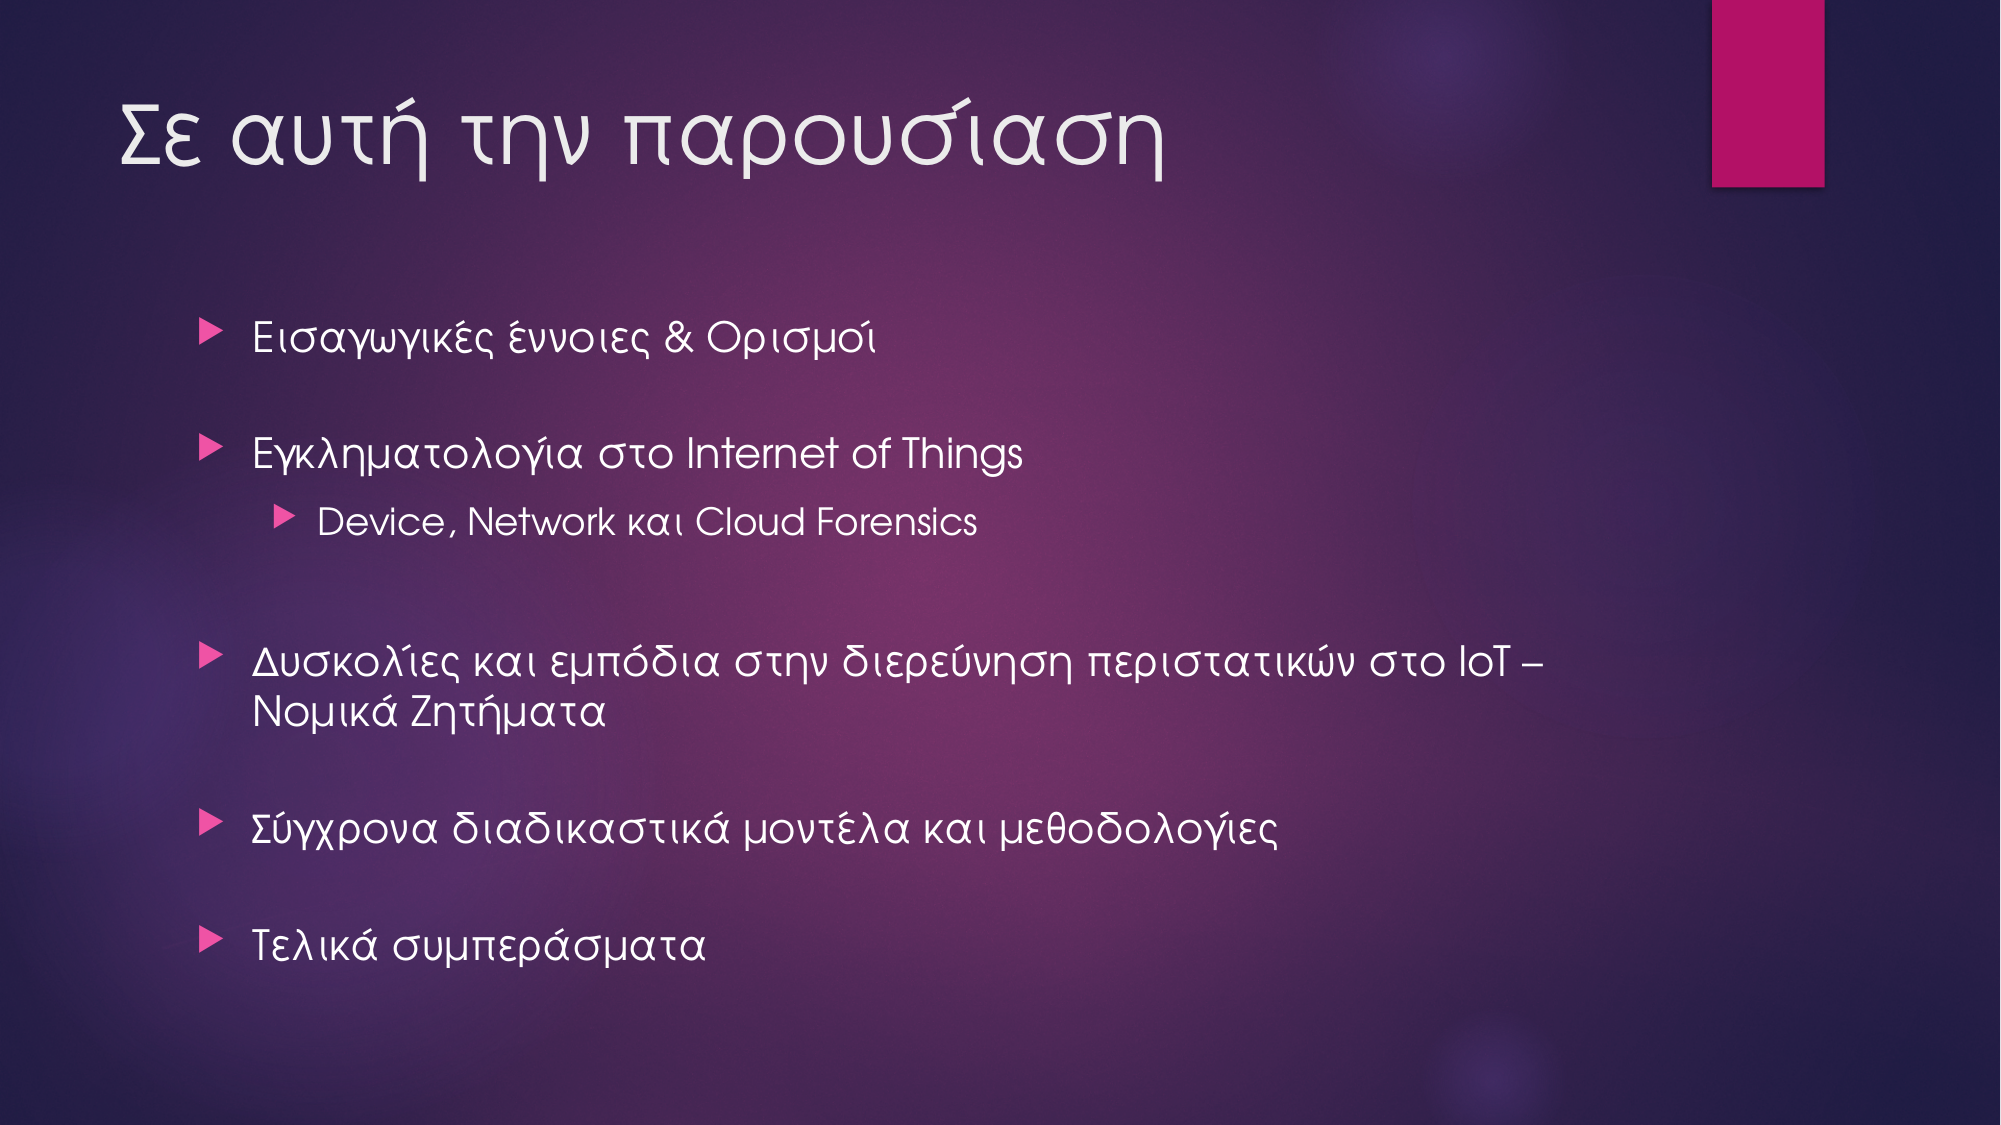

# Σε αυτή την παρουσίαση
Εισαγωγικές έννοιες & Ορισμοί

Εγκληματολογία στο Internet of Things
Device, Network και Cloud Forensics

Δυσκολίες και εμπόδια στην διερεύνηση περιστατικών στο IoT – Νομικά Ζητήματα

Σύγχρονα διαδικαστικά μοντέλα και μεθοδολογίες

Τελικά συμπεράσματα